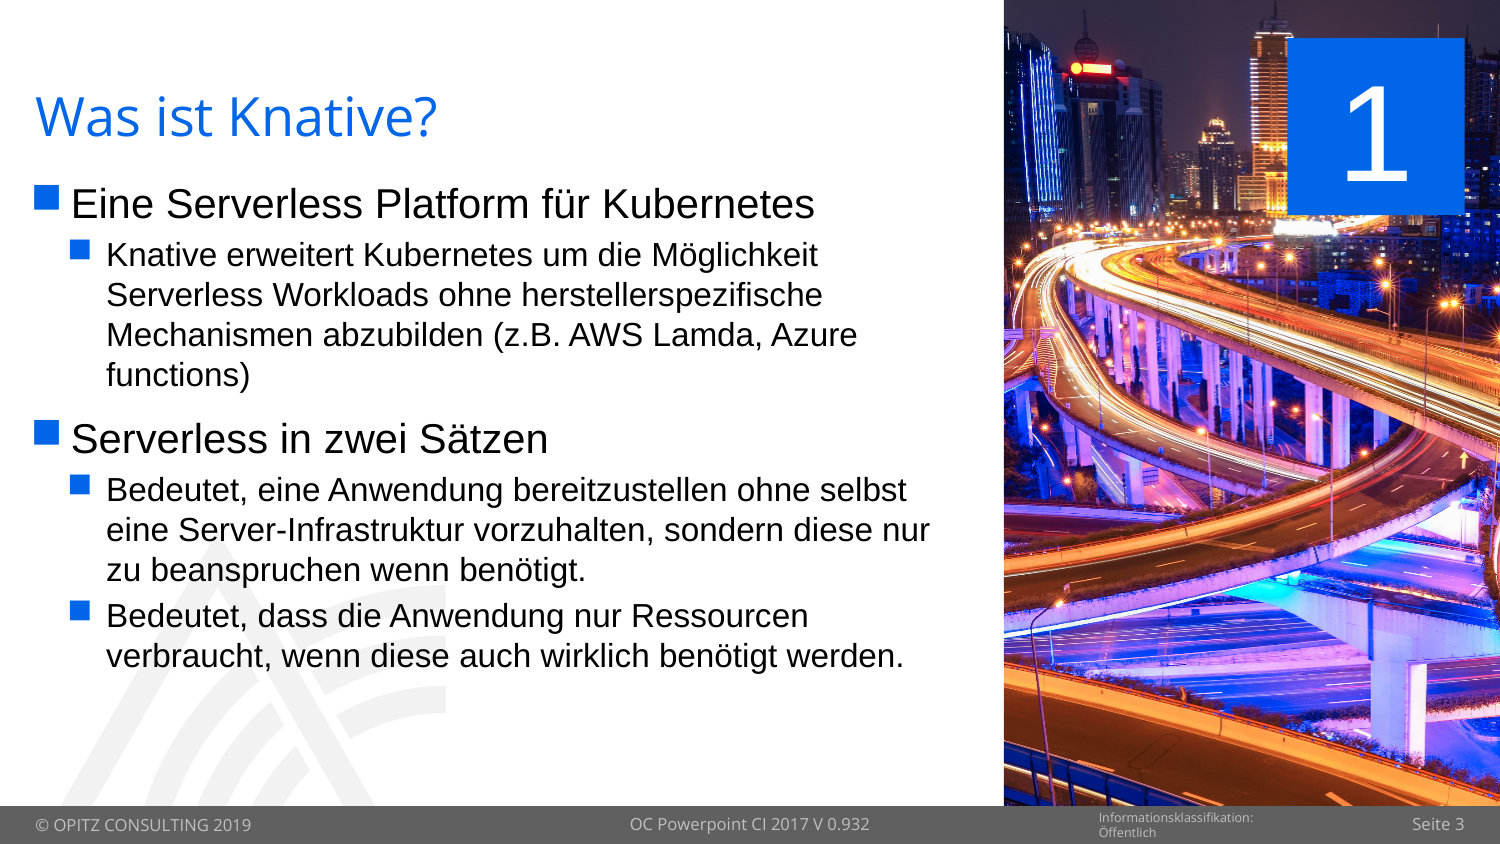

# Was ist Knative?
1
Eine Serverless Platform für Kubernetes
Knative erweitert Kubernetes um die Möglichkeit Serverless Workloads ohne herstellerspezifische Mechanismen abzubilden (z.B. AWS Lamda, Azure functions)
Serverless in zwei Sätzen
Bedeutet, eine Anwendung bereitzustellen ohne selbst eine Server-Infrastruktur vorzuhalten, sondern diese nur zu beanspruchen wenn benötigt.
Bedeutet, dass die Anwendung nur Ressourcen verbraucht, wenn diese auch wirklich benötigt werden.

OC Powerpoint CI 2017 V 0.932